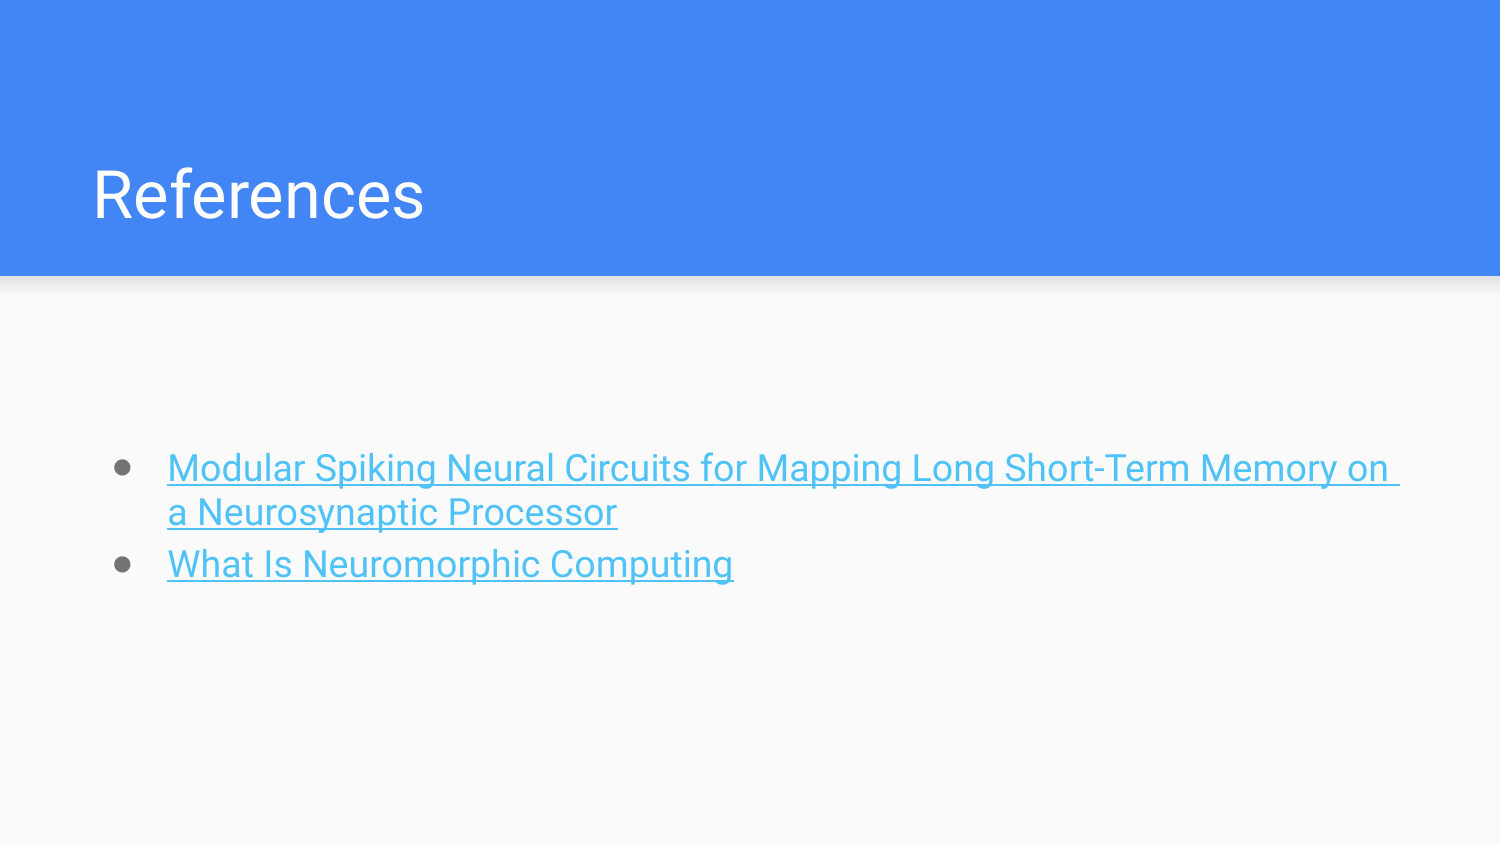

# References
Modular Spiking Neural Circuits for Mapping Long Short-Term Memory on a Neurosynaptic Processor
What Is Neuromorphic Computing